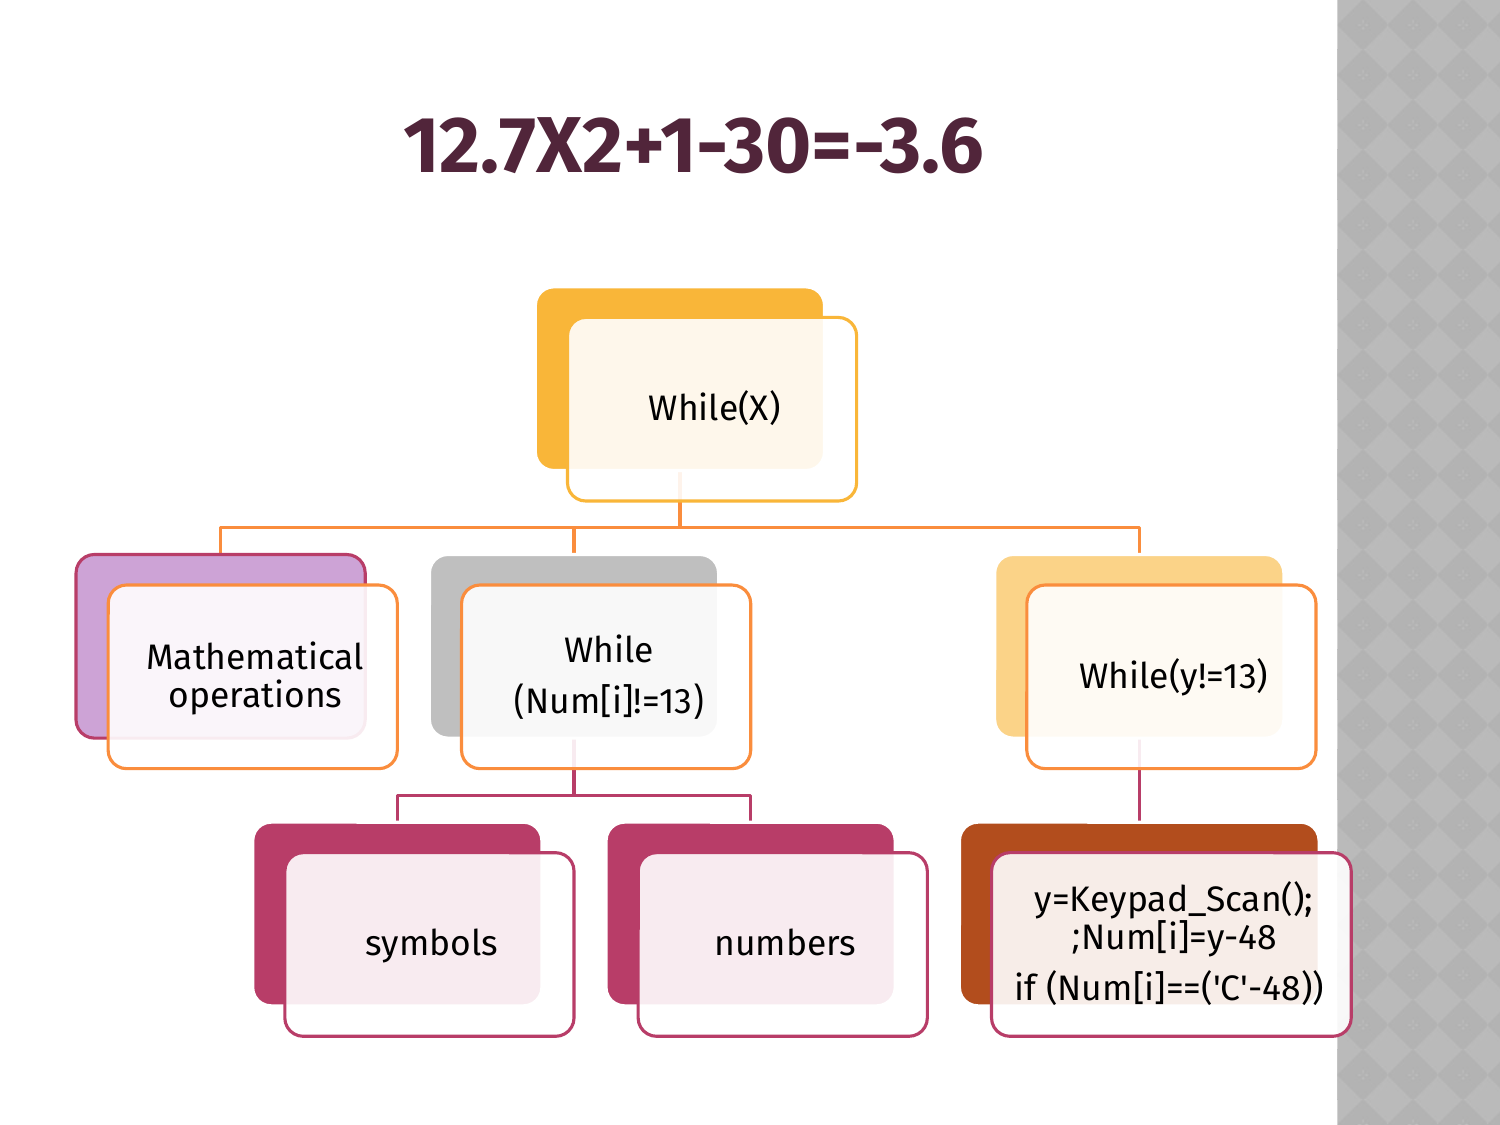

# 12.7X2+1-30=-3.6
While(X)
Mathematical operations
While
(Num[i]!=13)
symbols
numbers
While(y!=13)
y=Keypad_Scan(); Num[i]=y-48;
 if (Num[i]==('C'-48))